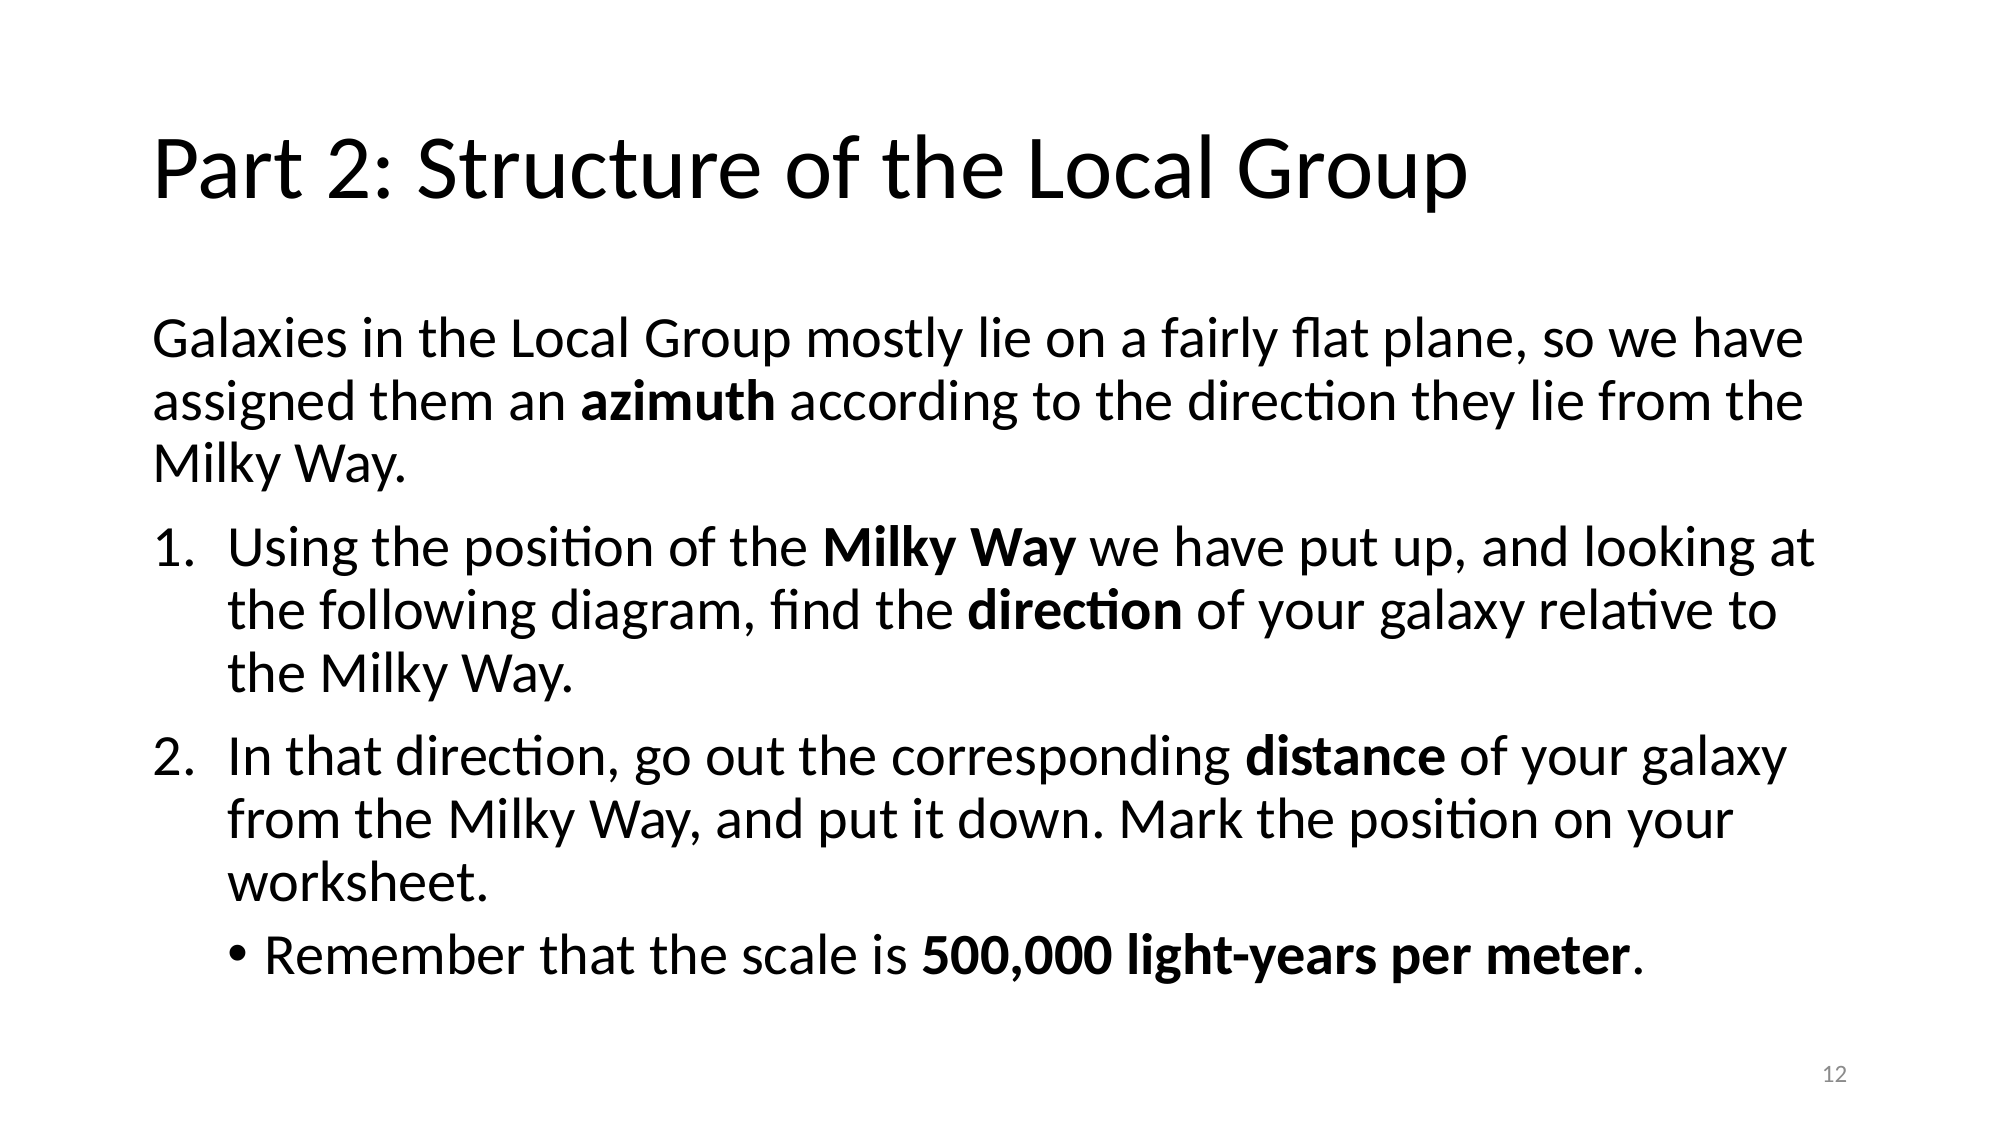

# Part 2: Structure of the Local Group
Galaxies in the Local Group mostly lie on a fairly flat plane, so we have assigned them an azimuth according to the direction they lie from the Milky Way.
Using the position of the Milky Way we have put up, and looking at the following diagram, find the direction of your galaxy relative to the Milky Way.
In that direction, go out the corresponding distance of your galaxy from the Milky Way, and put it down. Mark the position on your worksheet.
Remember that the scale is 500,000 light-years per meter.
12